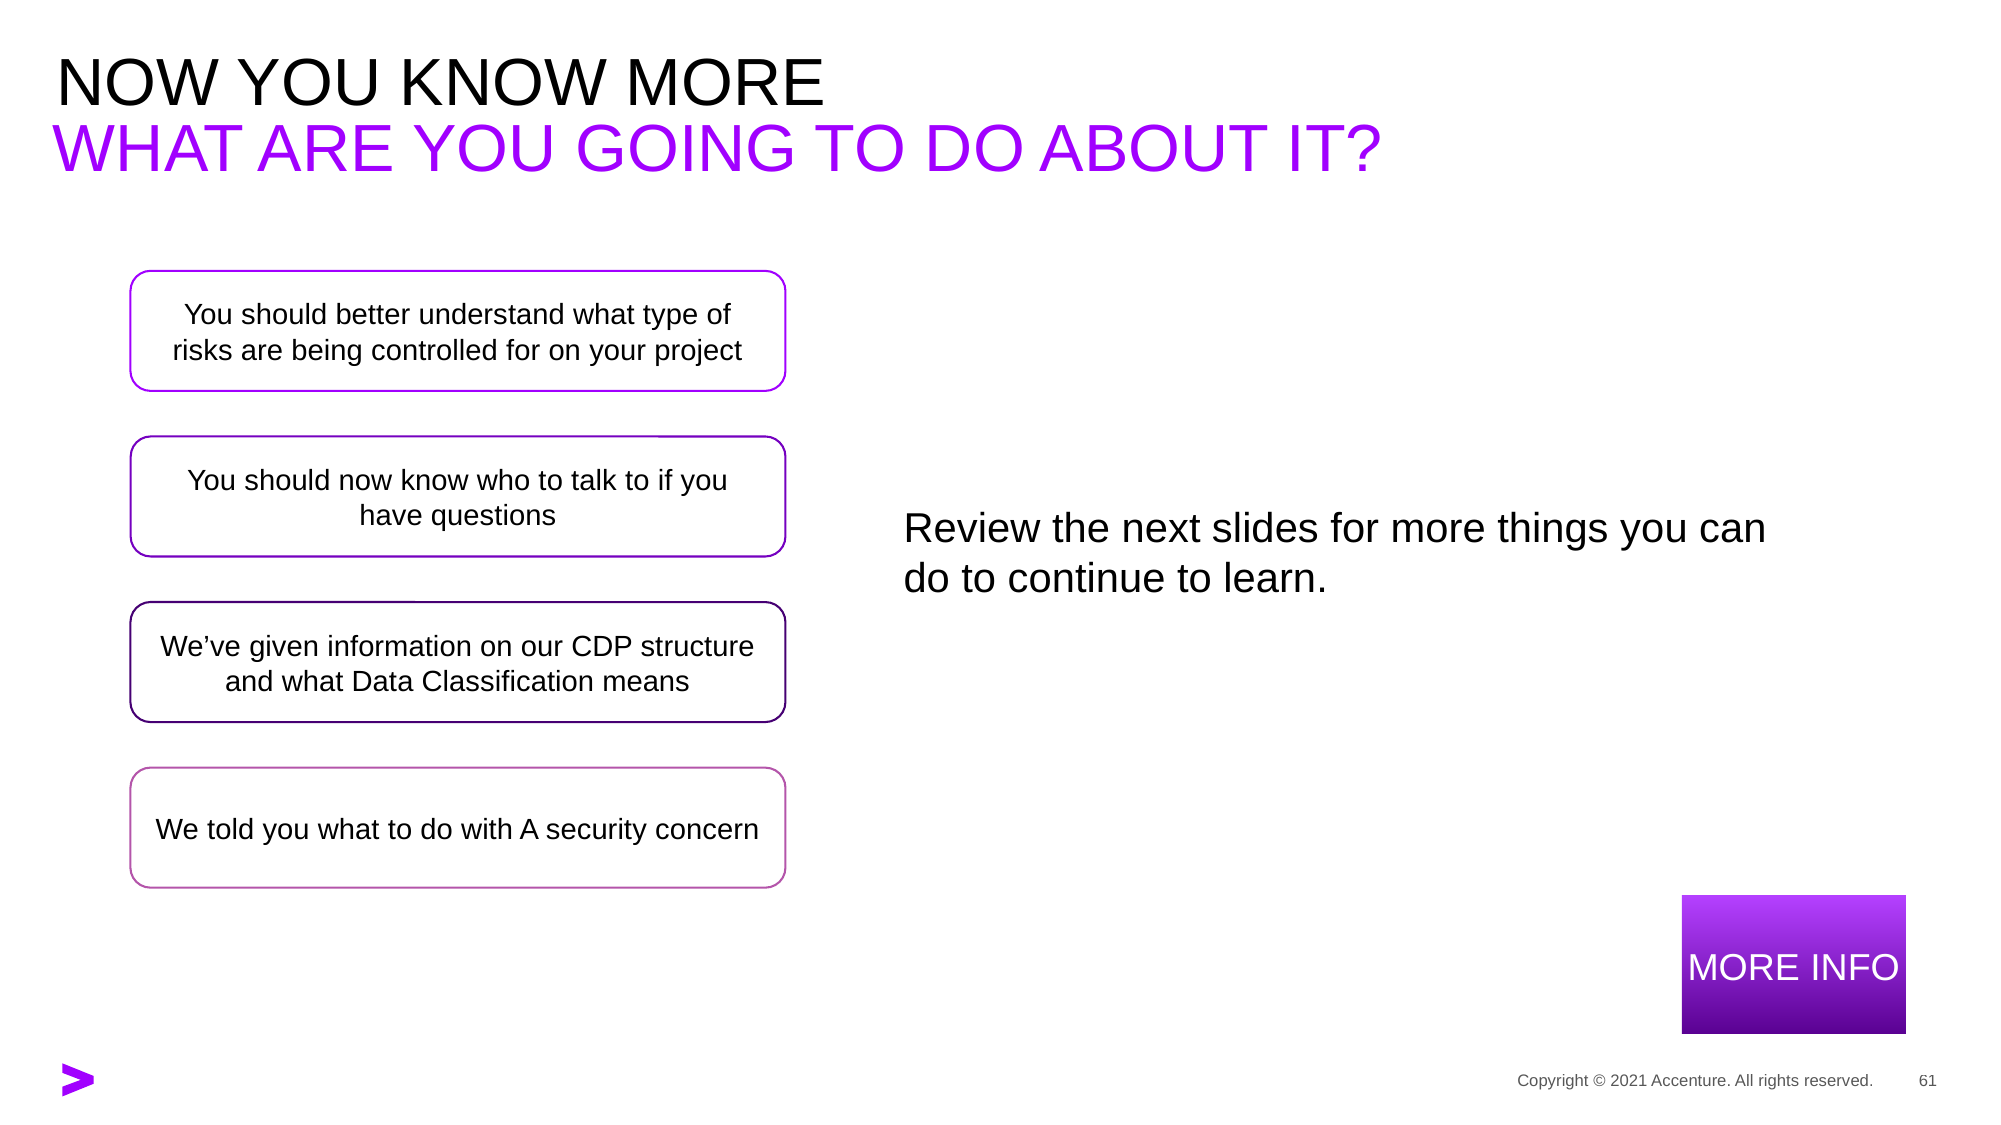

# NOW YOU KNOW MORE
WHAT ARE YOU GOING TO DO ABOUT IT?
You should better understand what type of risks are being controlled for on your project
You should now know who to talk to if you have questions
Review the next slides for more things you can do to continue to learn.

We’ve given information on our CDP structure and what Data Classification means
We told you what to do with A security concern
MORE INFO
Copyright © 2021 Accenture. All rights reserved.
61